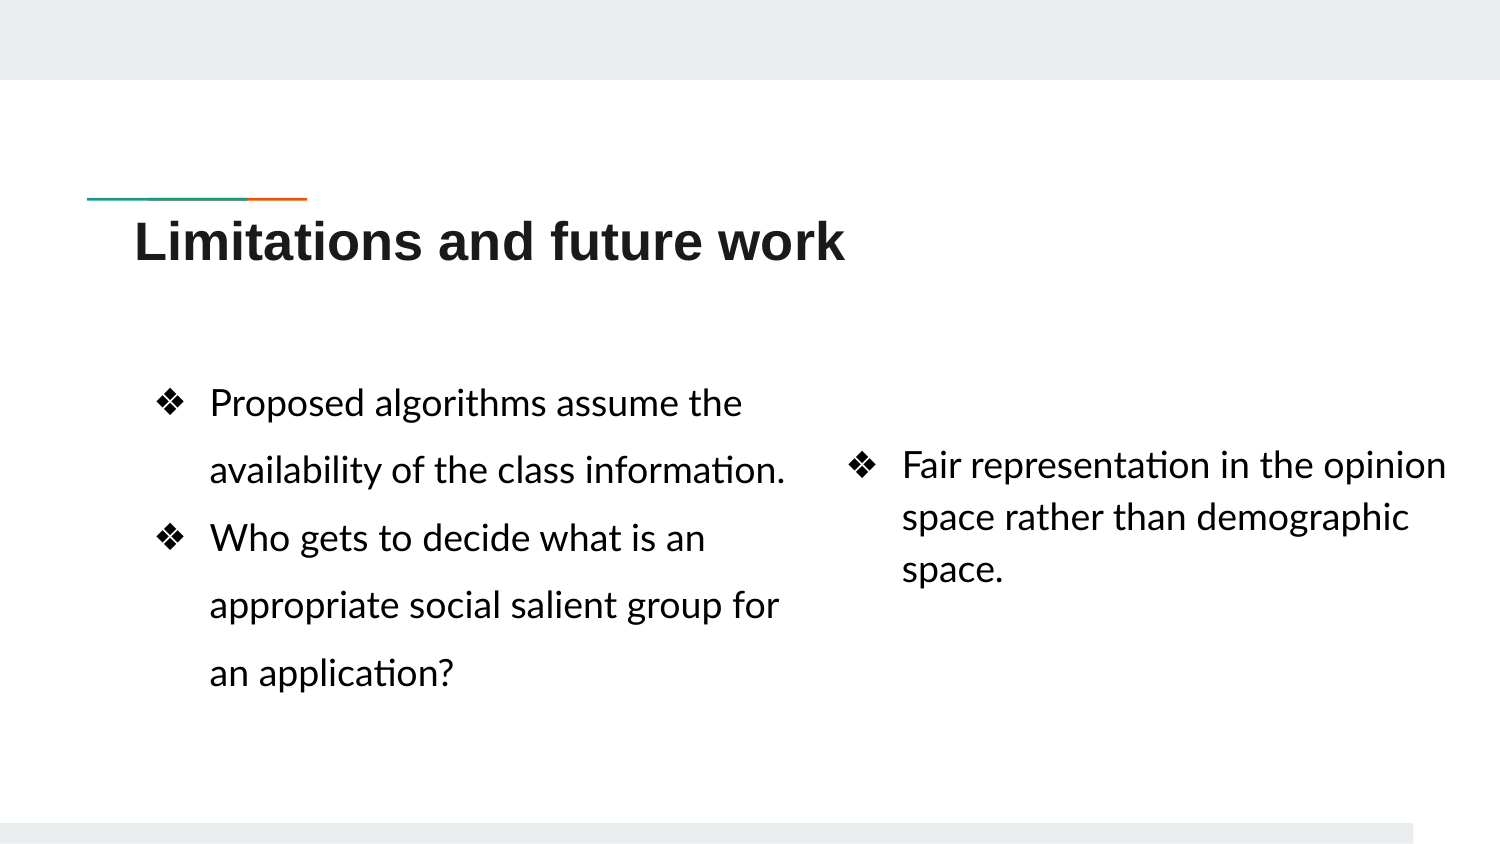

# Limitations and future work
Proposed algorithms assume the availability of the class information.
Who gets to decide what is an appropriate social salient group for an application?

Fair representation in the opinion space rather than demographic space.